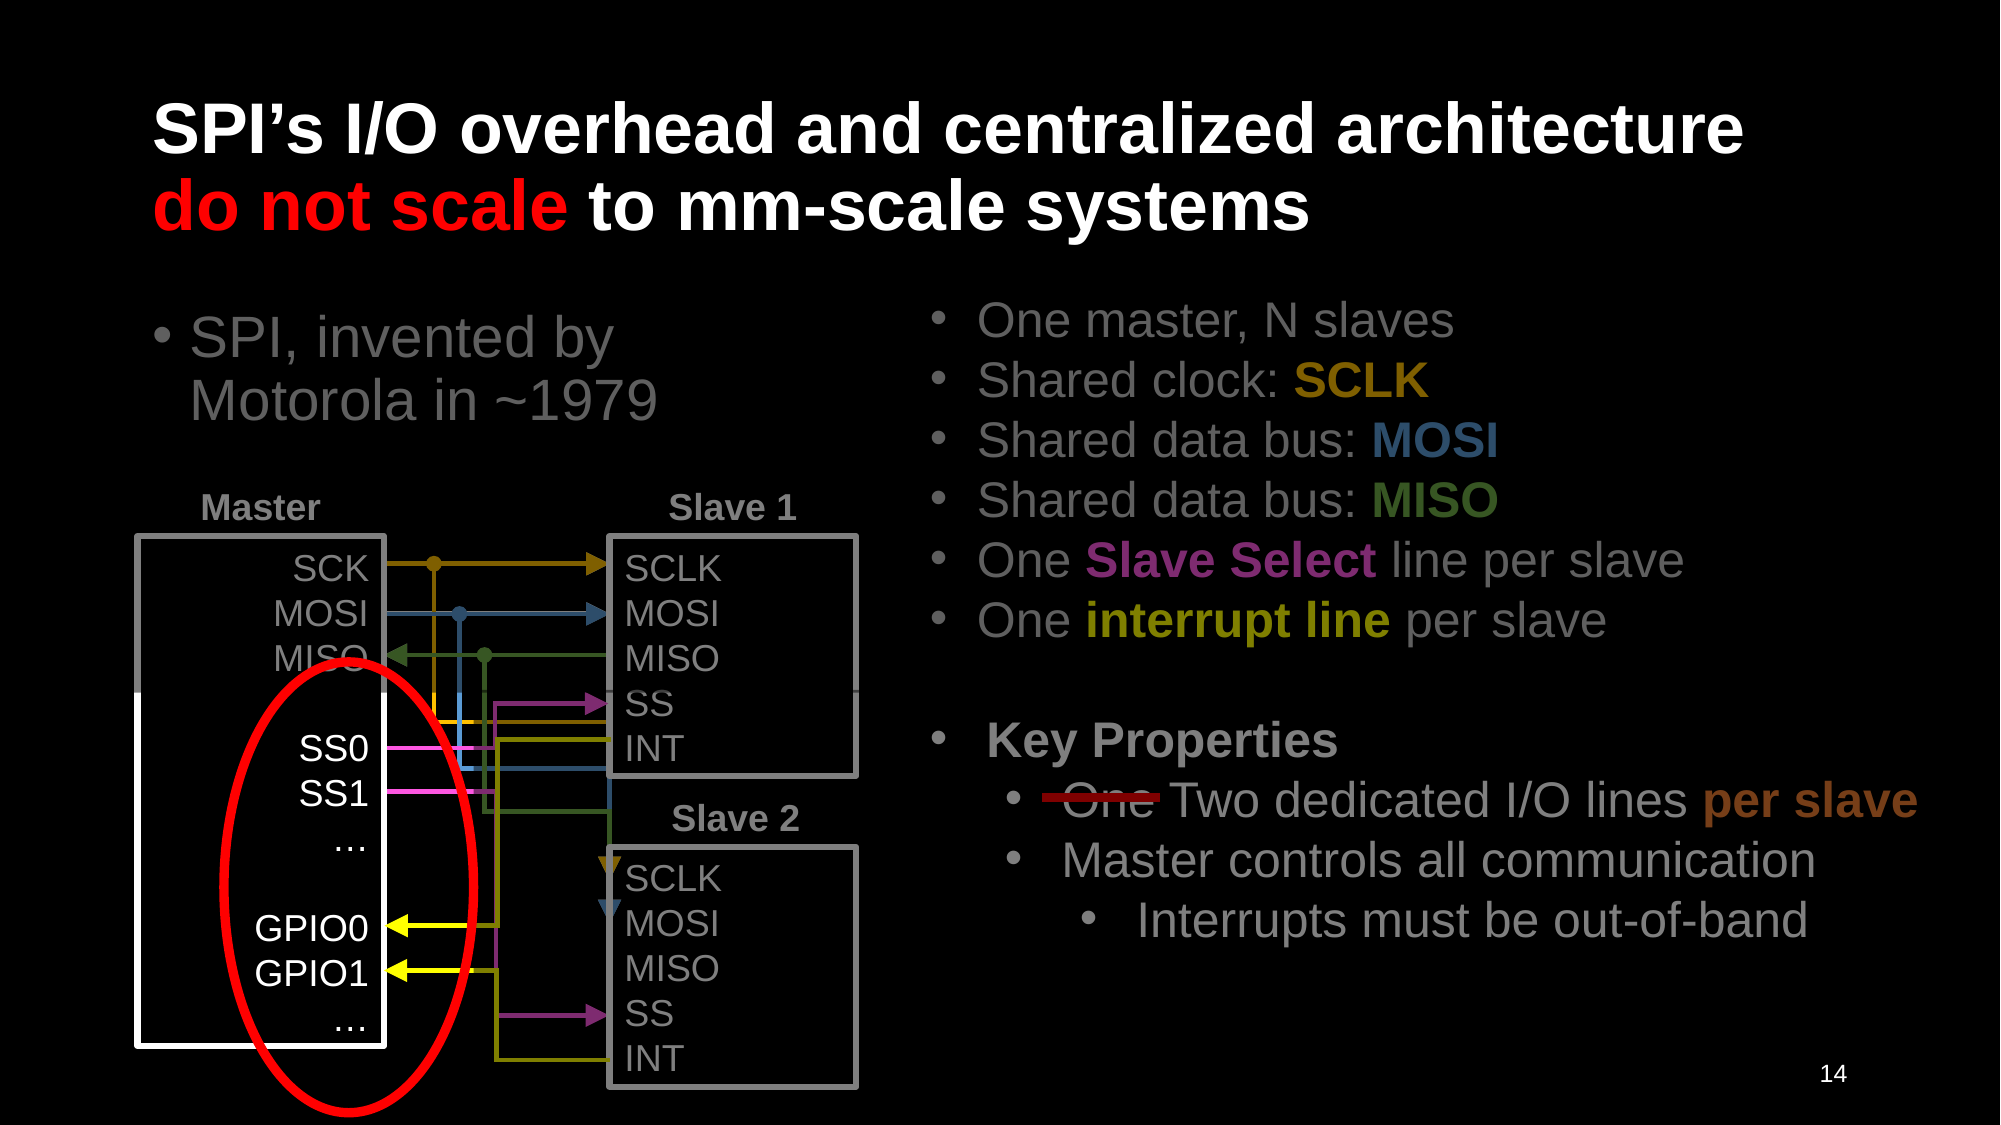

# SPI’s I/O overhead and centralized architecture do not scale to mm-scale systems

One master, N slaves
Shared clock: SCLK
Shared data bus: MOSI
Shared data bus: MISO
One Slave Select line per slave
One interrupt line per slave

Key Properties
One Two dedicated I/O lines per slave
Master controls all communication
Interrupts must be out-of-band
SPI, invented by Motorola in ~1979
Master
SCK
MOSI
MISO

SS0
SS1
…

GPIO0
GPIO1
…
Slave 1
SCLK
MOSI
MISO
SS
INT

Slave 2
SCLK
MOSI
MISO
SS
INT
14